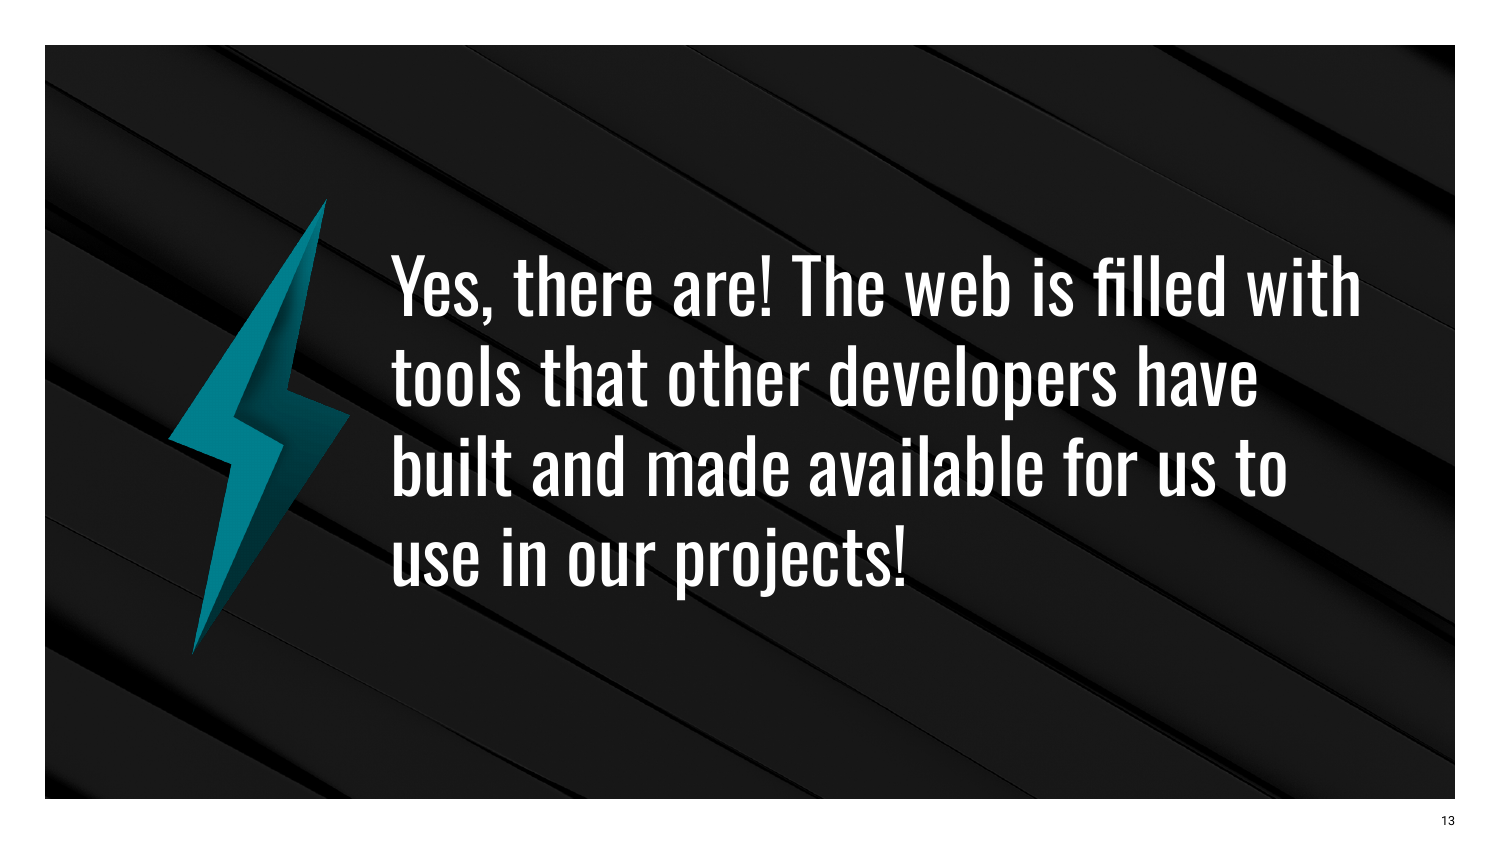

# Yes, there are! The web is filled with tools that other developers have built and made available for us to use in our projects!